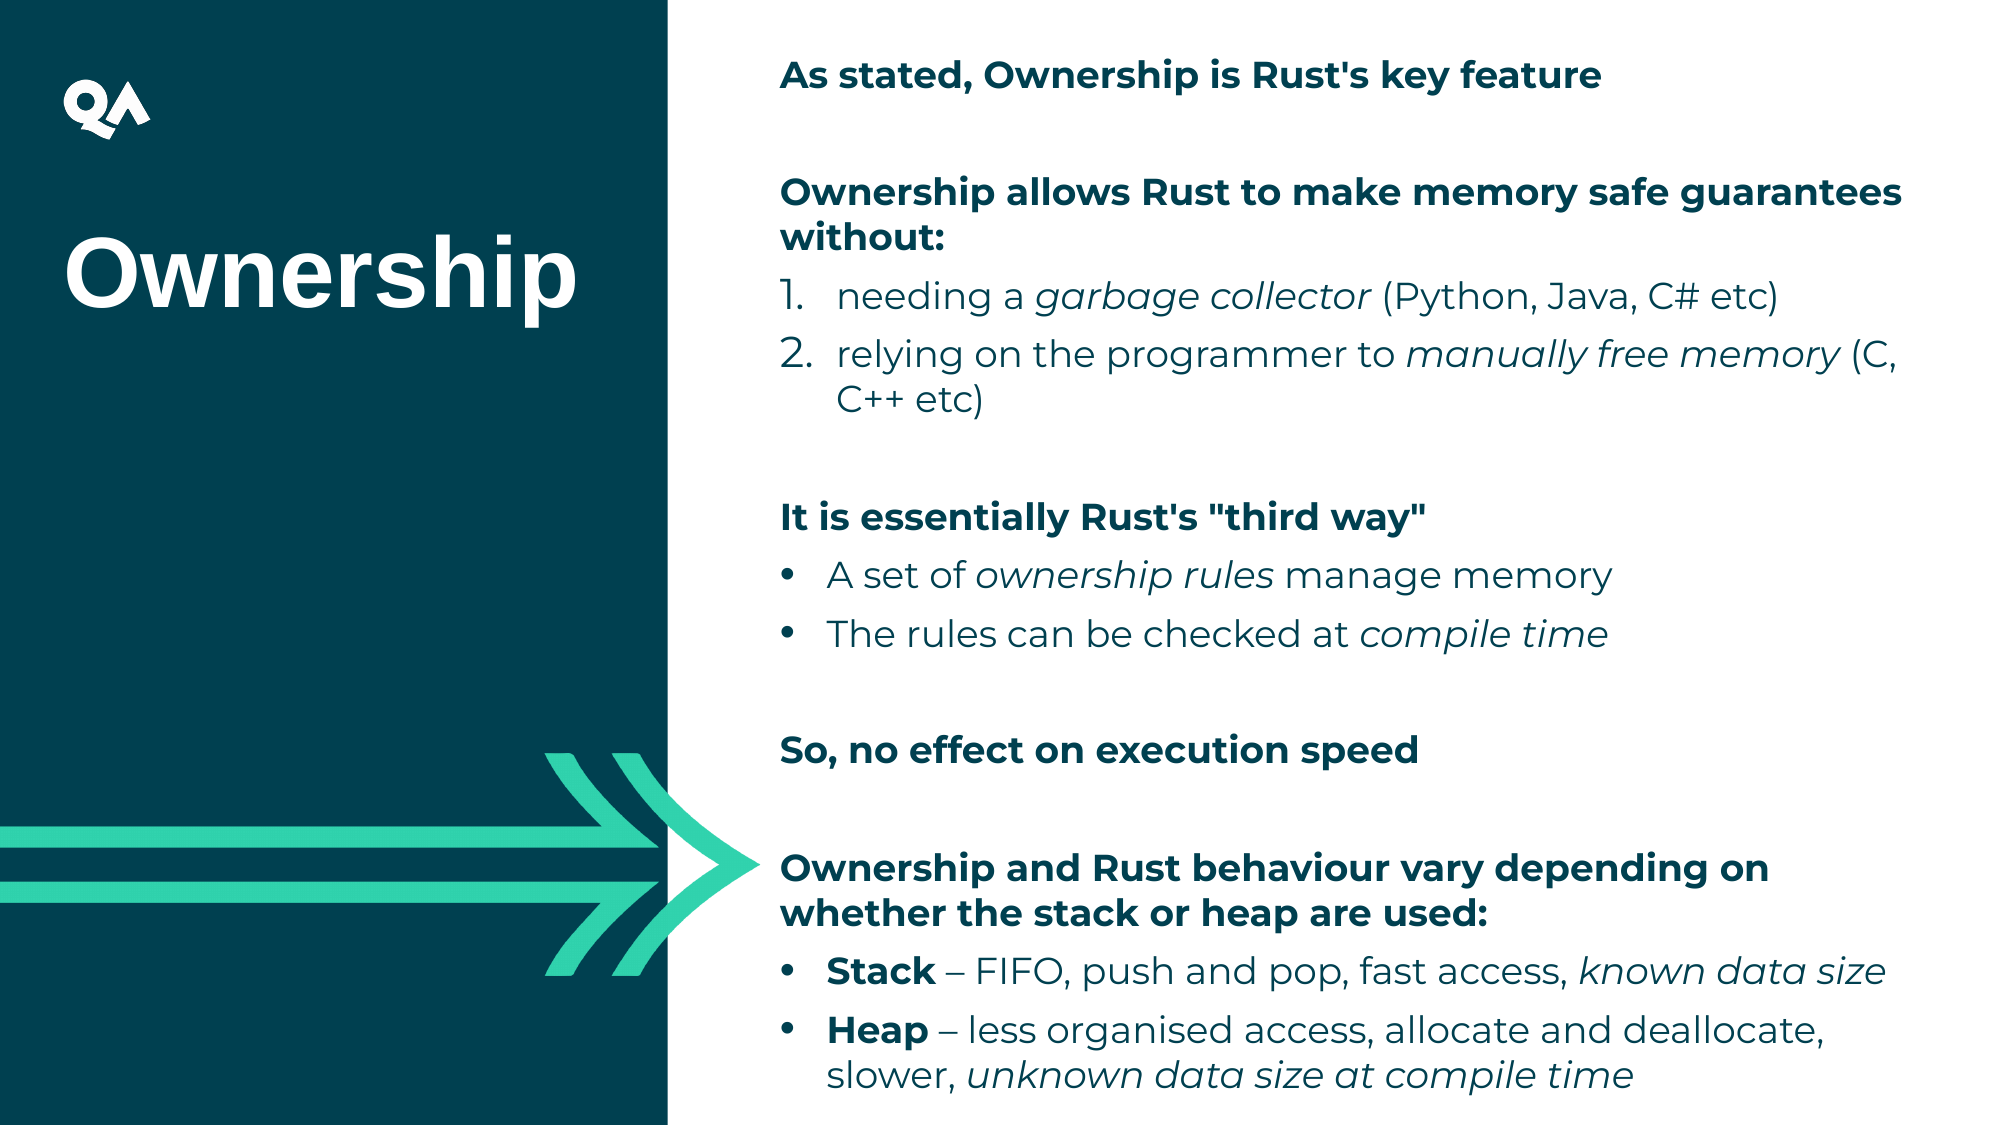

As stated, Ownership is Rust's key feature

Ownership allows Rust to make memory safe guarantees without:
needing a garbage collector (Python, Java, C# etc)
relying on the programmer to manually free memory (C, C++ etc)

It is essentially Rust's "third way"
A set of ownership rules manage memory
The rules can be checked at compile time

So, no effect on execution speed

Ownership and Rust behaviour vary depending on whether the stack or heap are used:
Stack – FIFO, push and pop, fast access, known data size
Heap – less organised access, allocate and deallocate, slower, unknown data size at compile time

Ownership